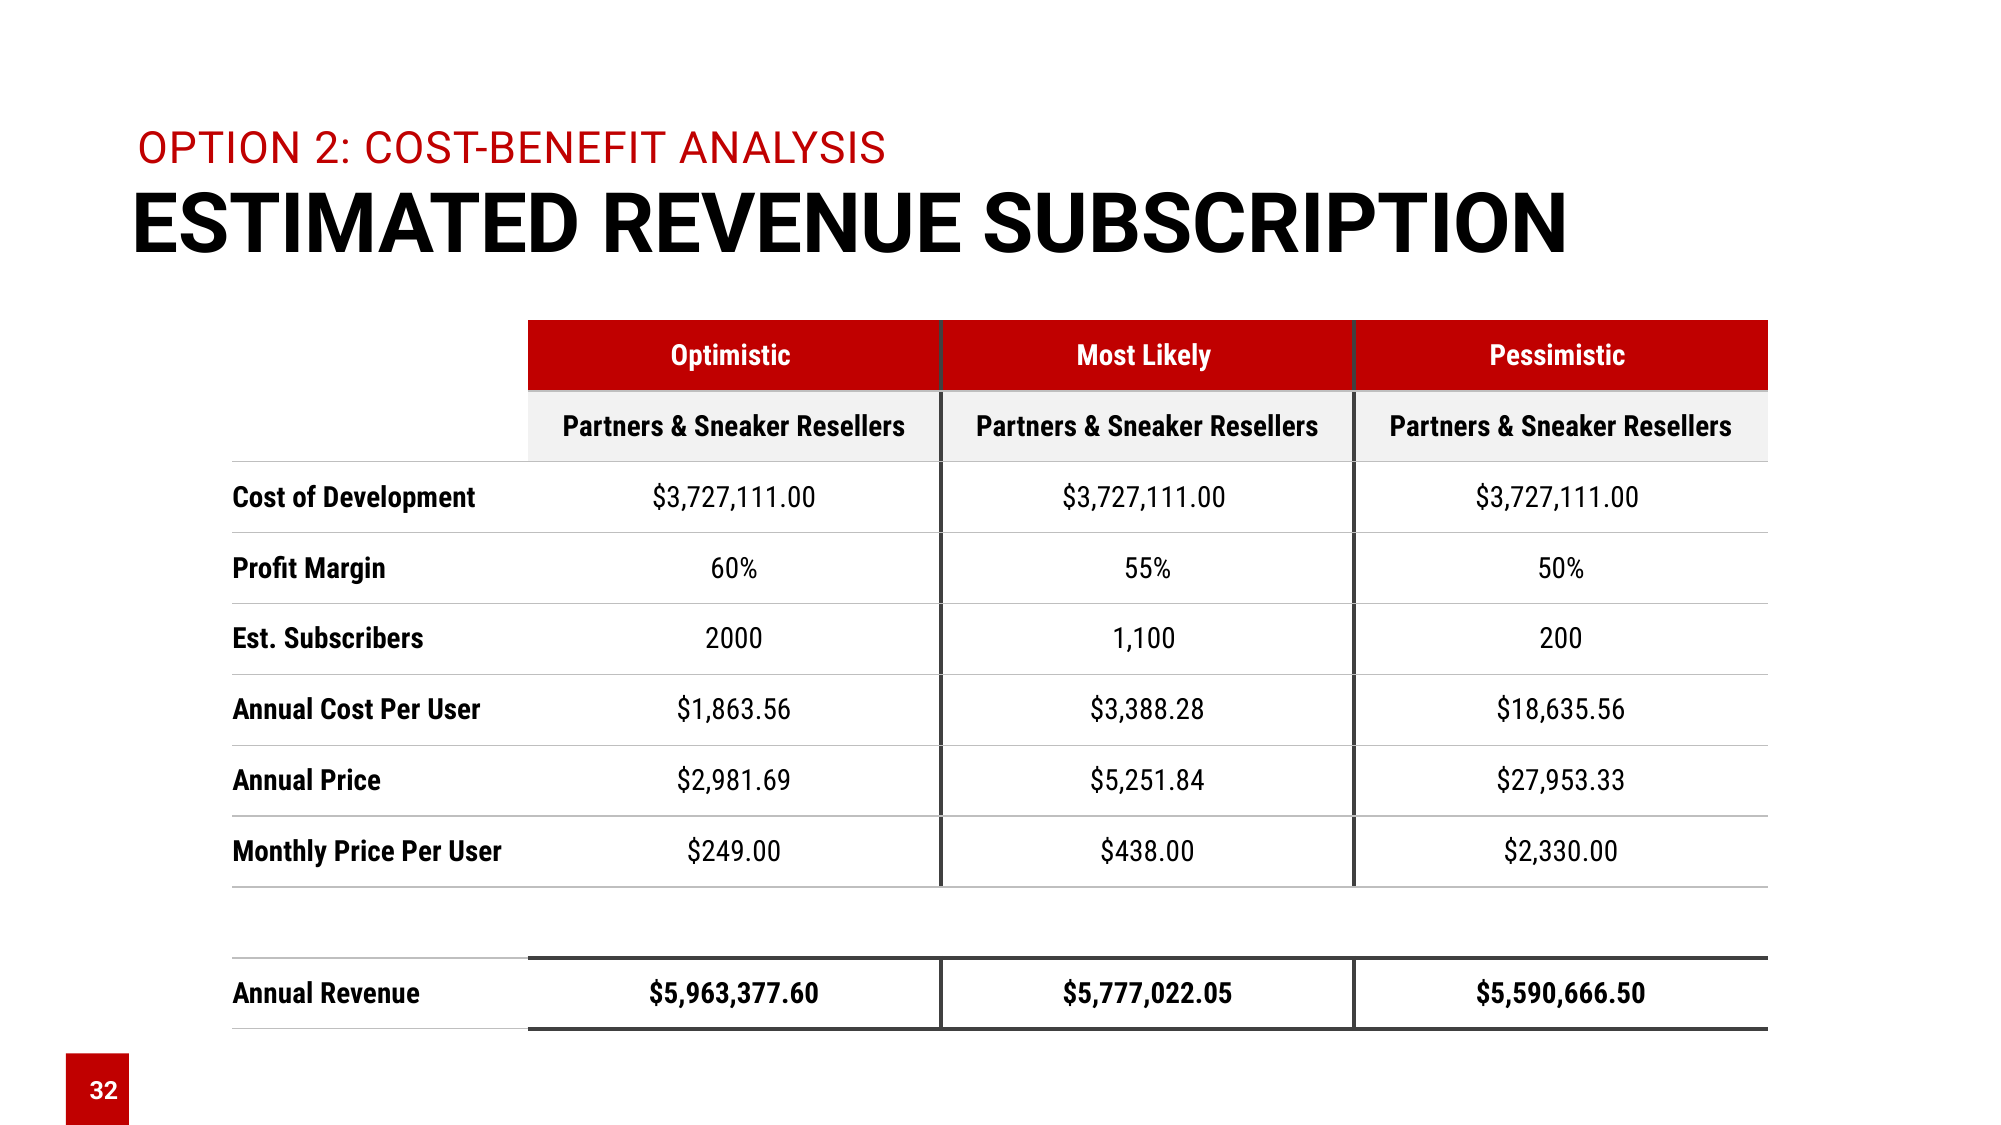

OPTION 2: COST-BENEFIT ANALYSIS
ESTIMATED REVENUE SUBSCRIPTION
|  | Optimistic | Most Likely | Pessimistic |
| --- | --- | --- | --- |
|  | Partners & Sneaker Resellers | Partners & Sneaker Resellers | Partners & Sneaker Resellers |
| Cost of Development | $3,727,111.00 | $3,727,111.00 | $3,727,111.00 |
| Profit Margin | 60% | 55% | 50% |
| Est. Subscribers | 2000 | 1,100 | 200 |
| Annual Cost Per User | $1,863.56 | $3,388.28 | $18,635.56 |
| Annual Price | $2,981.69 | $5,251.84 | $27,953.33 |
| Monthly Price Per User | $249.00 | $438.00 | $2,330.00 |
|  |  |  |  |
| Annual Revenue | $5,963,377.60 | $5,777,022.05 | $5,590,666.50 |
35
32